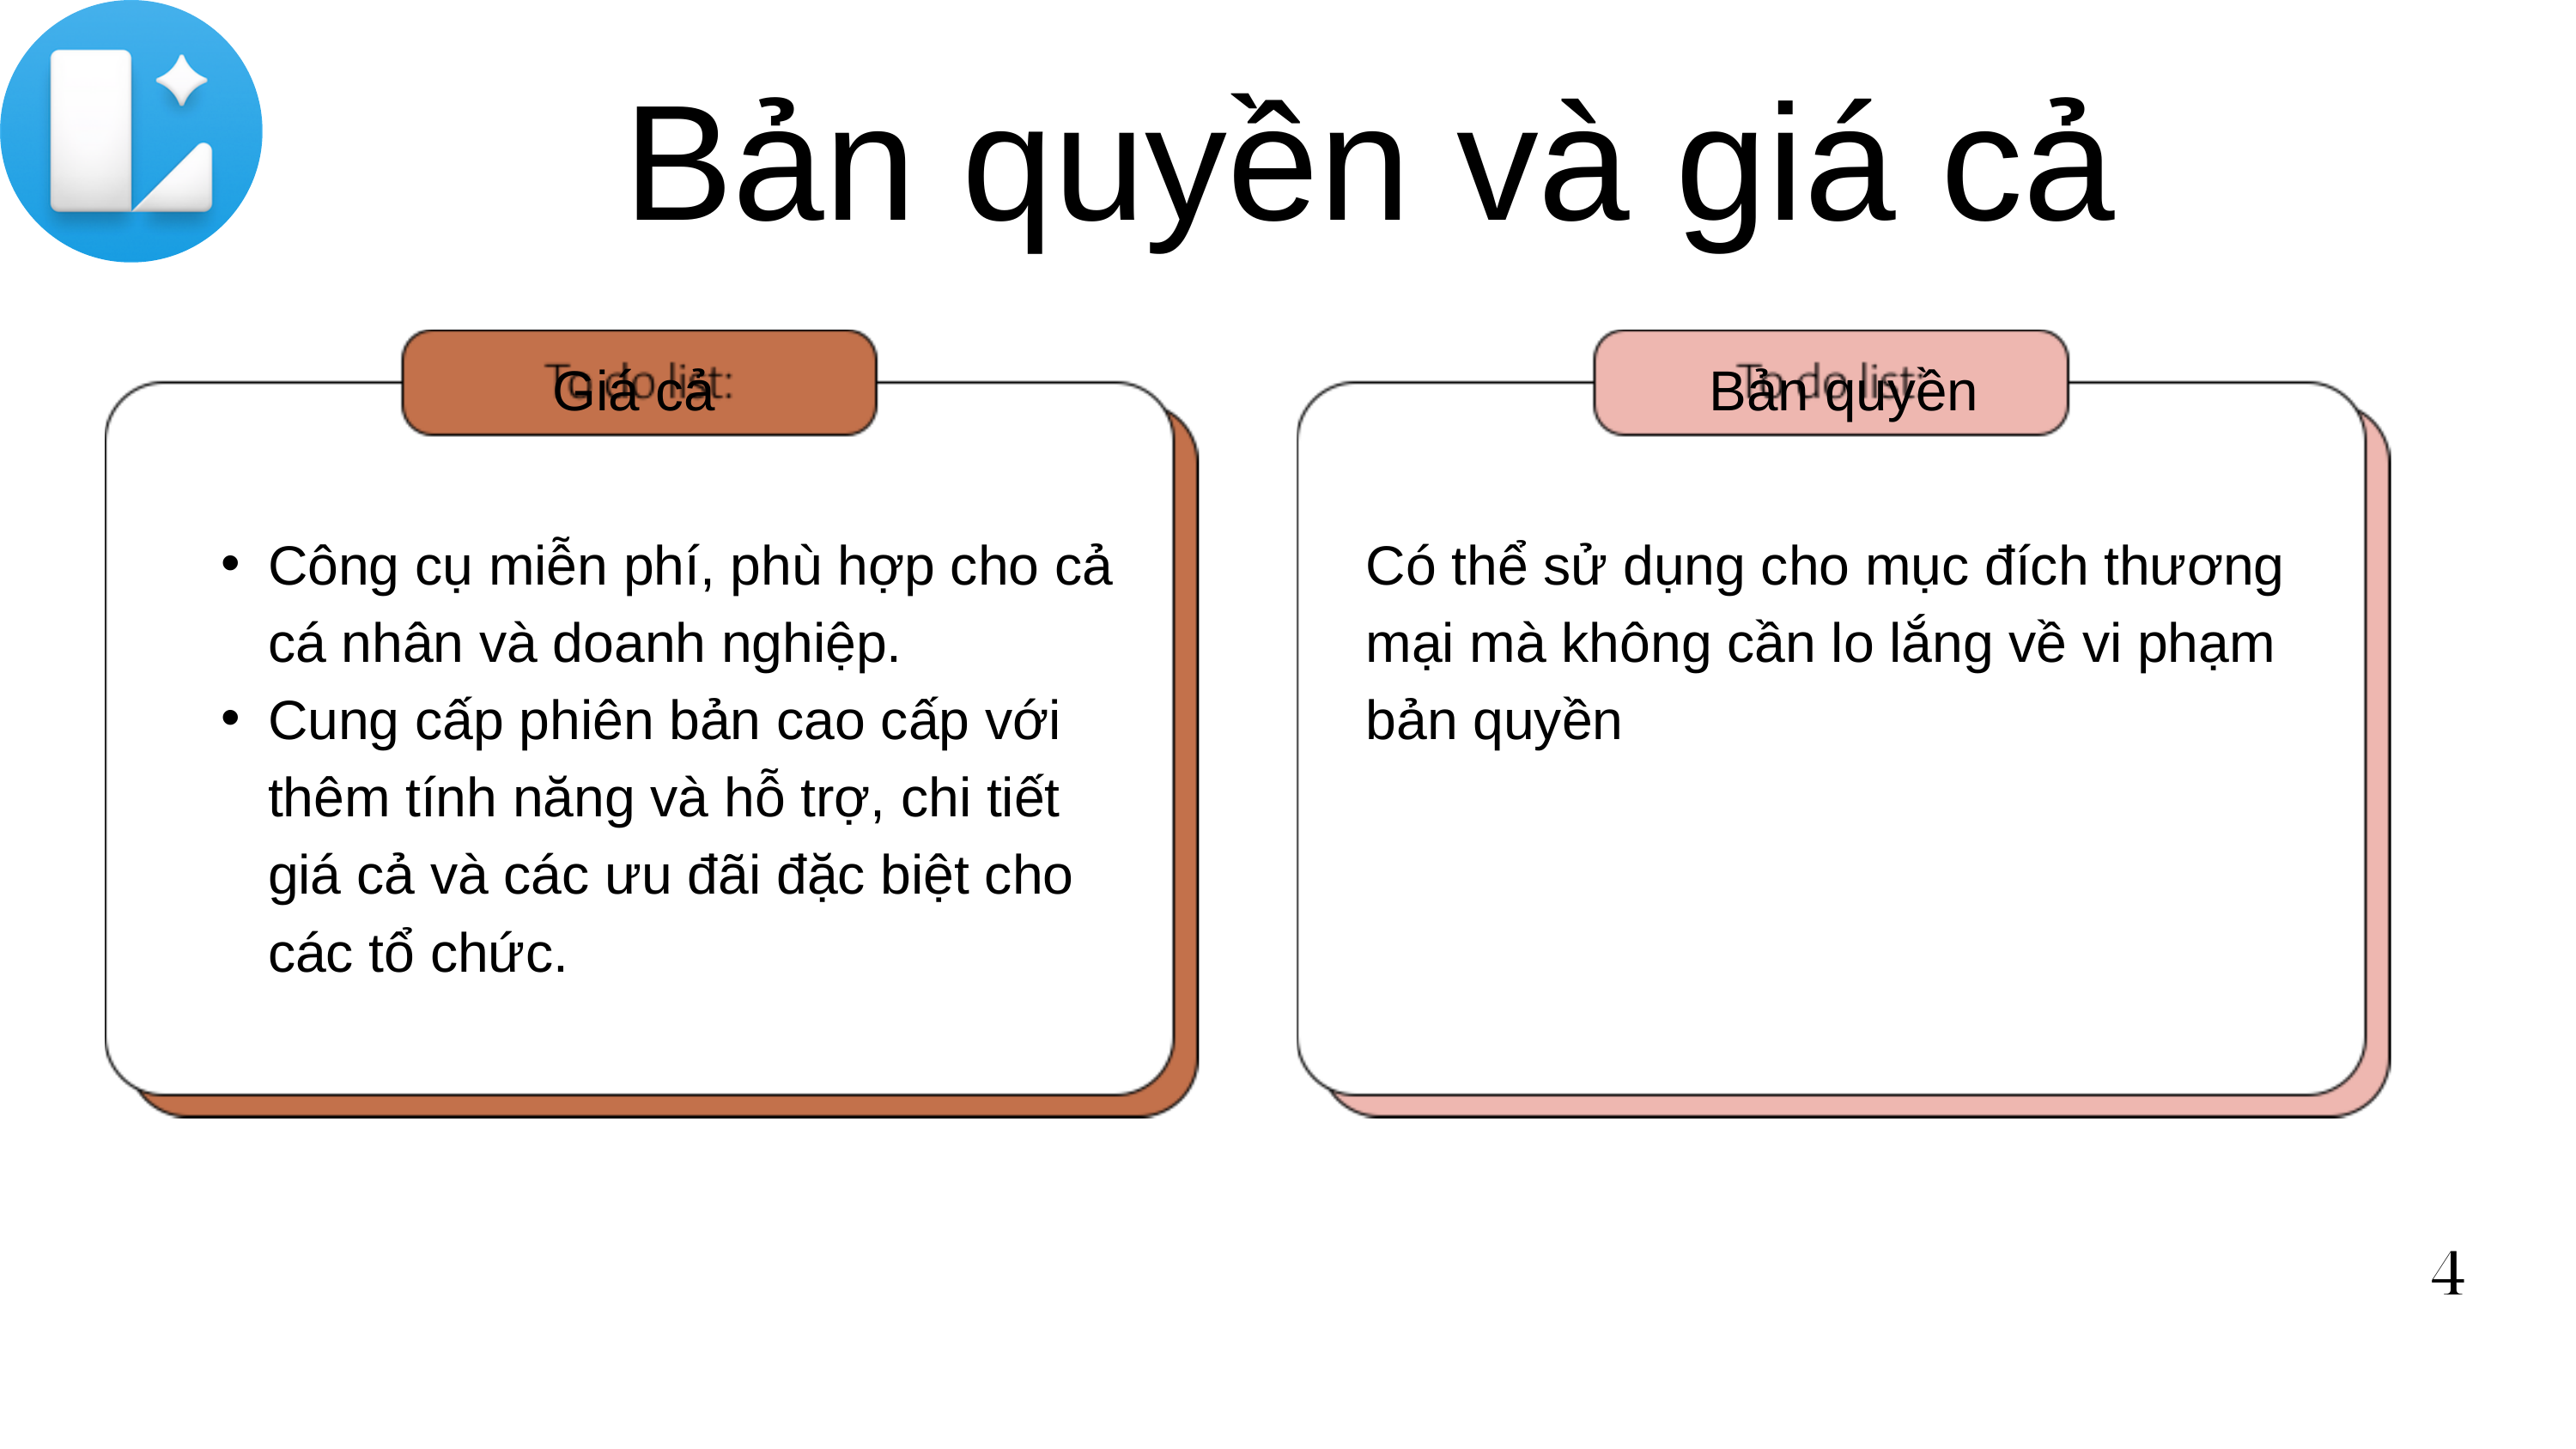

Bản quyền và giá cả

Giá cả
Bản quyền
Công cụ miễn phí, phù hợp cho cả cá nhân và doanh nghiệp.
Cung cấp phiên bản cao cấp với thêm tính năng và hỗ trợ, chi tiết giá cả và các ưu đãi đặc biệt cho các tổ chức.

Có thể sử dụng cho mục đích thương mại mà không cần lo lắng về vi phạm bản quyền
4